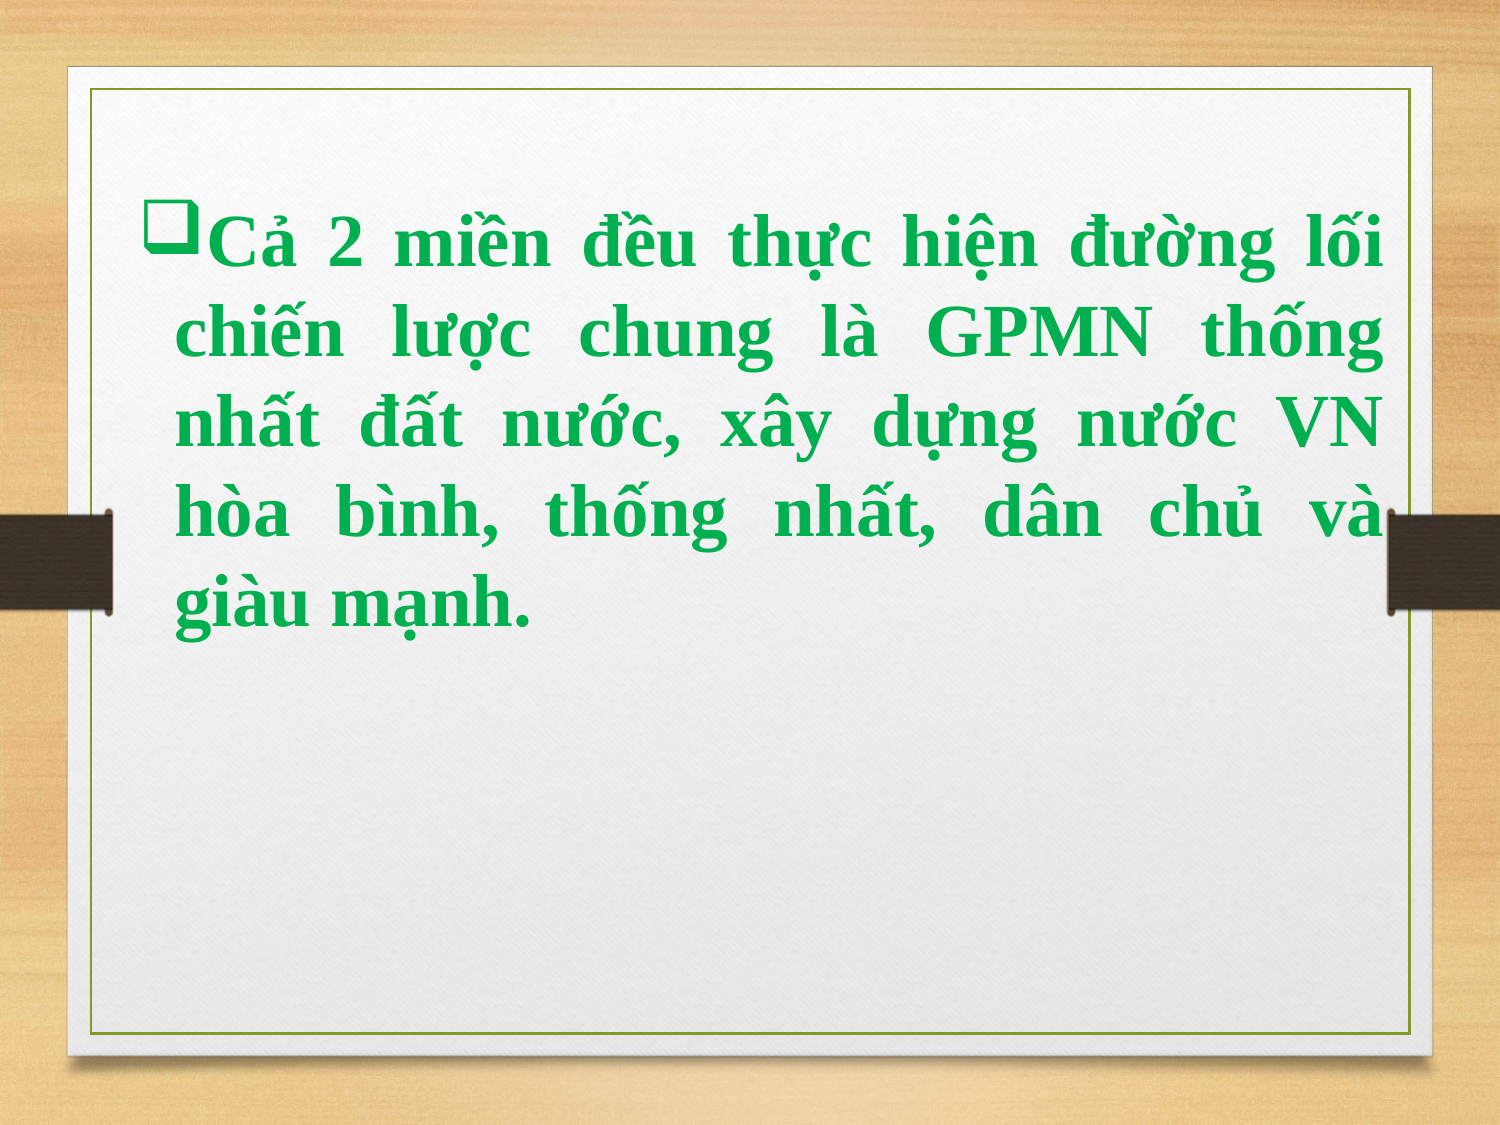

Cả 2 miền đều thực hiện đường lối chiến lược chung là GPMN thống nhất đất nước, xây dựng nước VN hòa bình, thống nhất, dân chủ và giàu mạnh.